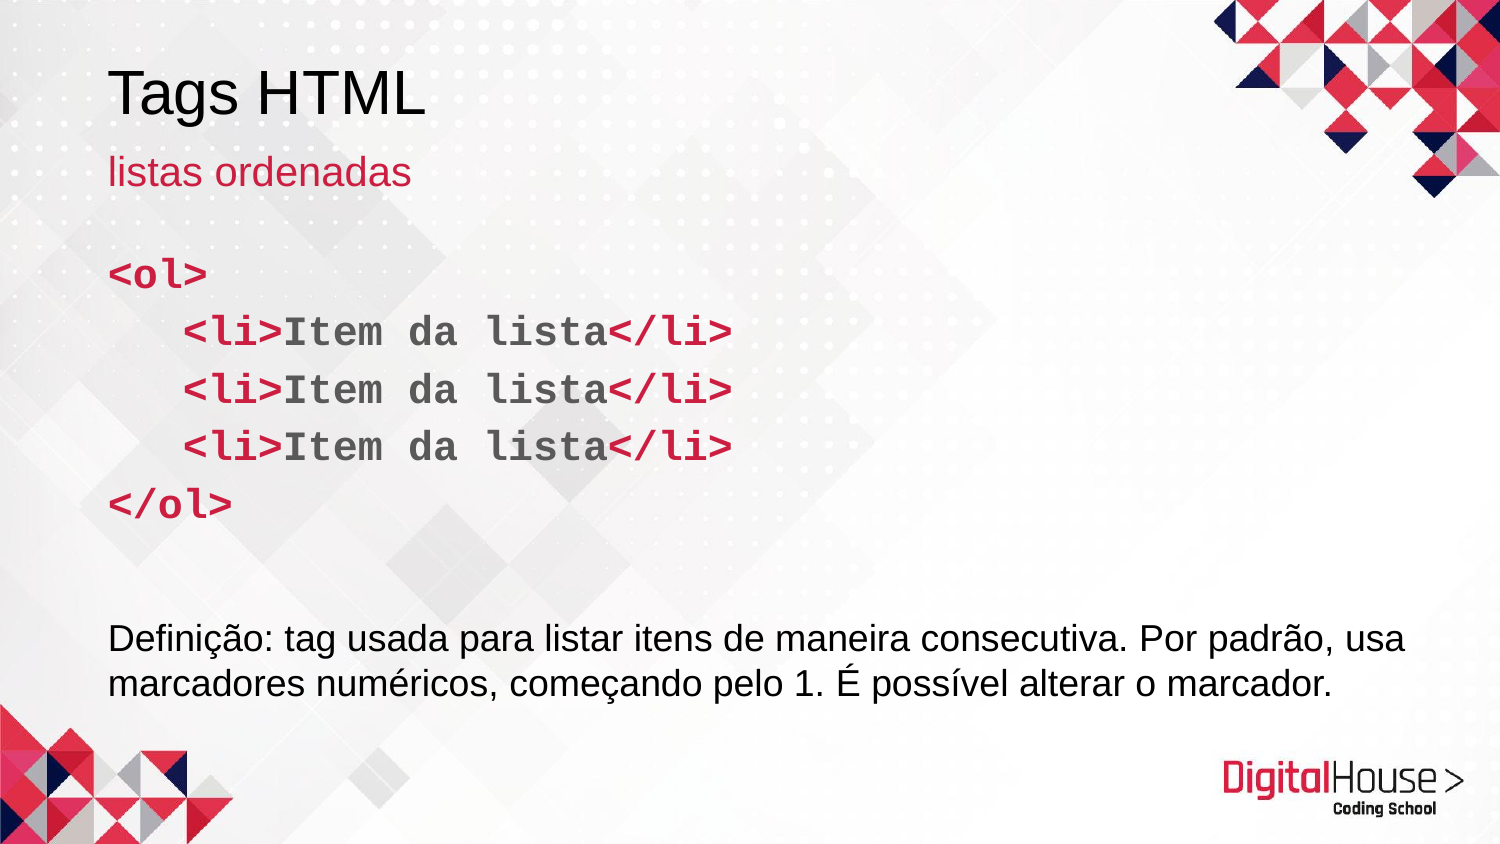

# Tags HTML
listas ordenadas
<ol>
<li>Item da lista</li>
<li>Item da lista</li>
<li>Item da lista</li>
</ol>

Definição: tag usada para listar itens de maneira consecutiva. Por padrão, usa marcadores numéricos, começando pelo 1. É possível alterar o marcador.